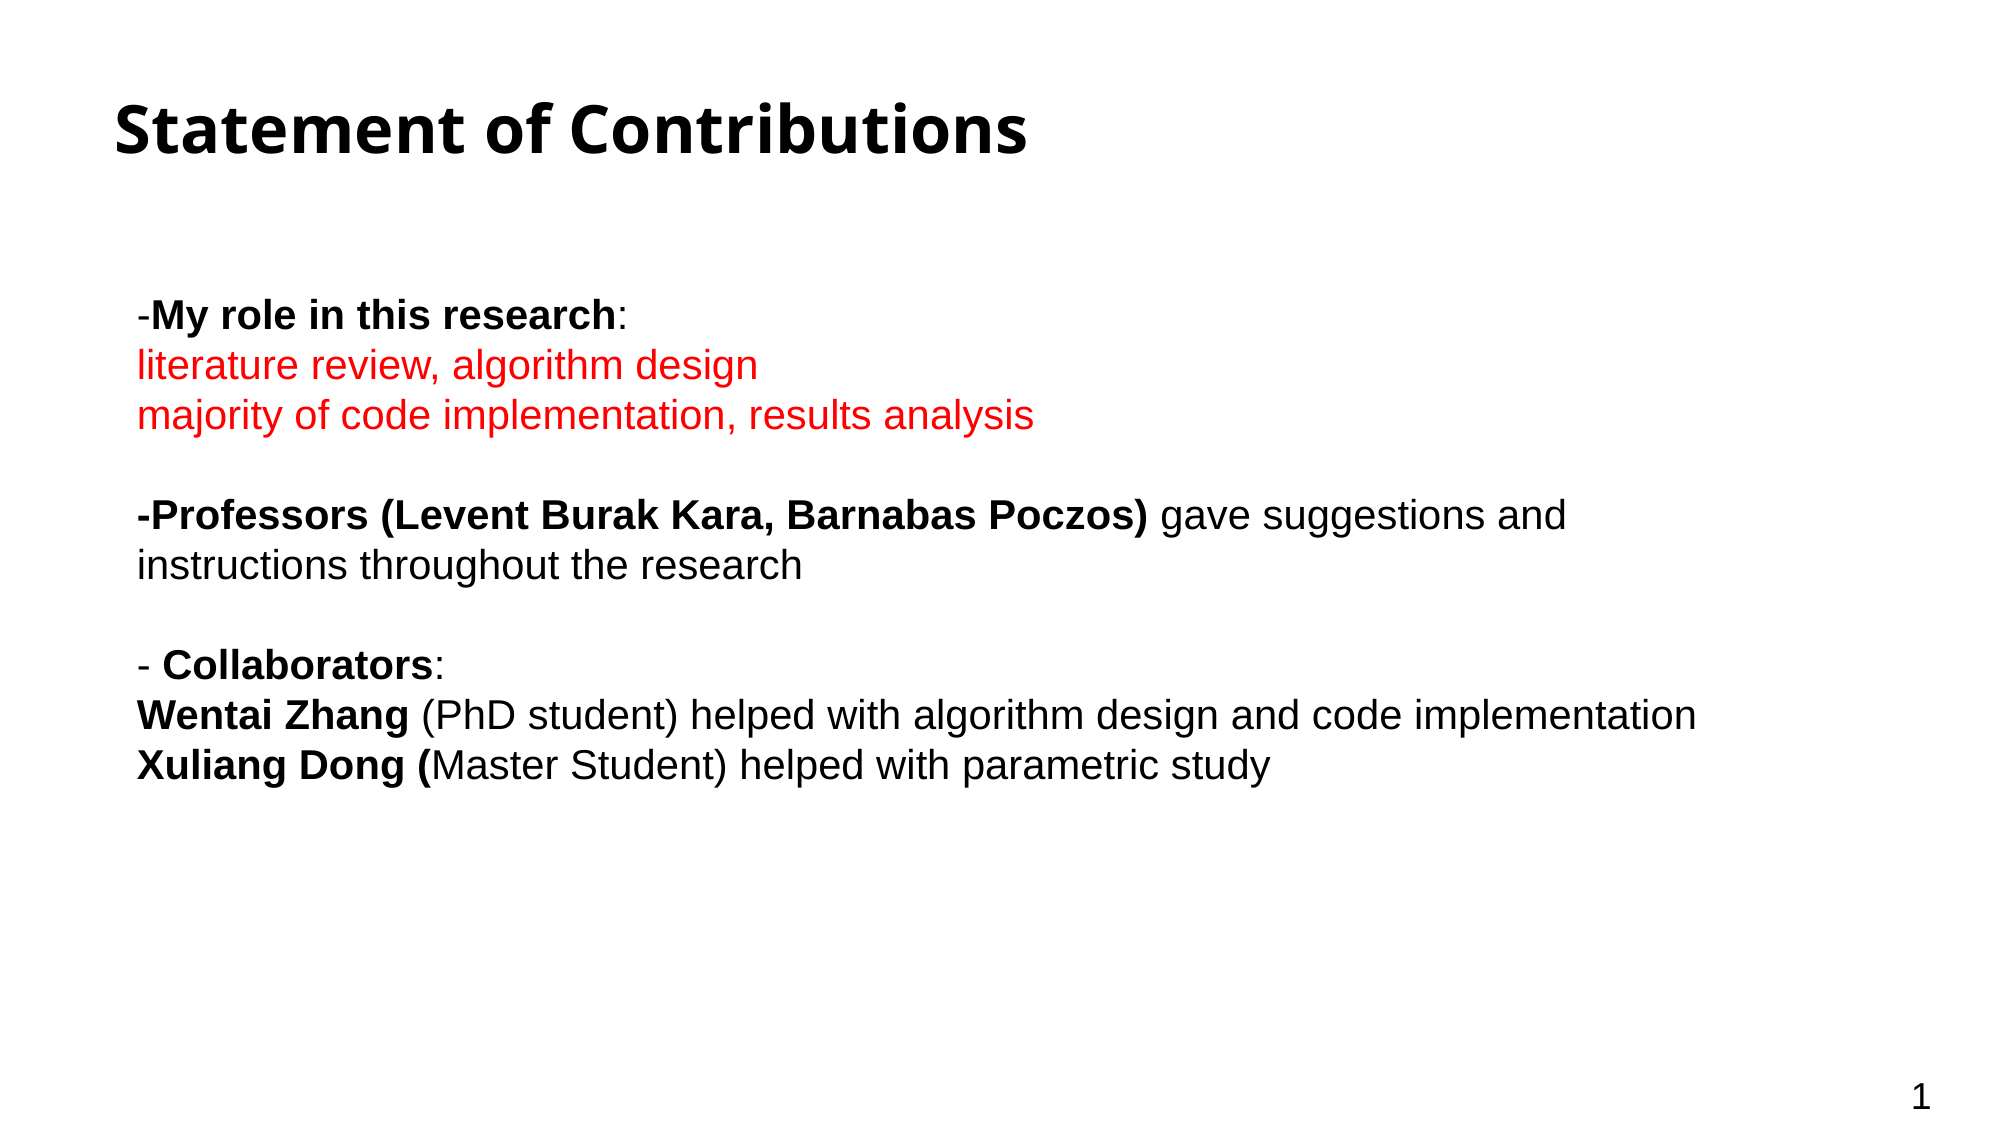

# Statement of Contributions
-My role in this research:
literature review, algorithm design
majority of code implementation, results analysis

-Professors (Levent Burak Kara, Barnabas Poczos) gave suggestions and instructions throughout the research

- Collaborators:
Wentai Zhang (PhD student) helped with algorithm design and code implementation
Xuliang Dong (Master Student) helped with parametric study

1